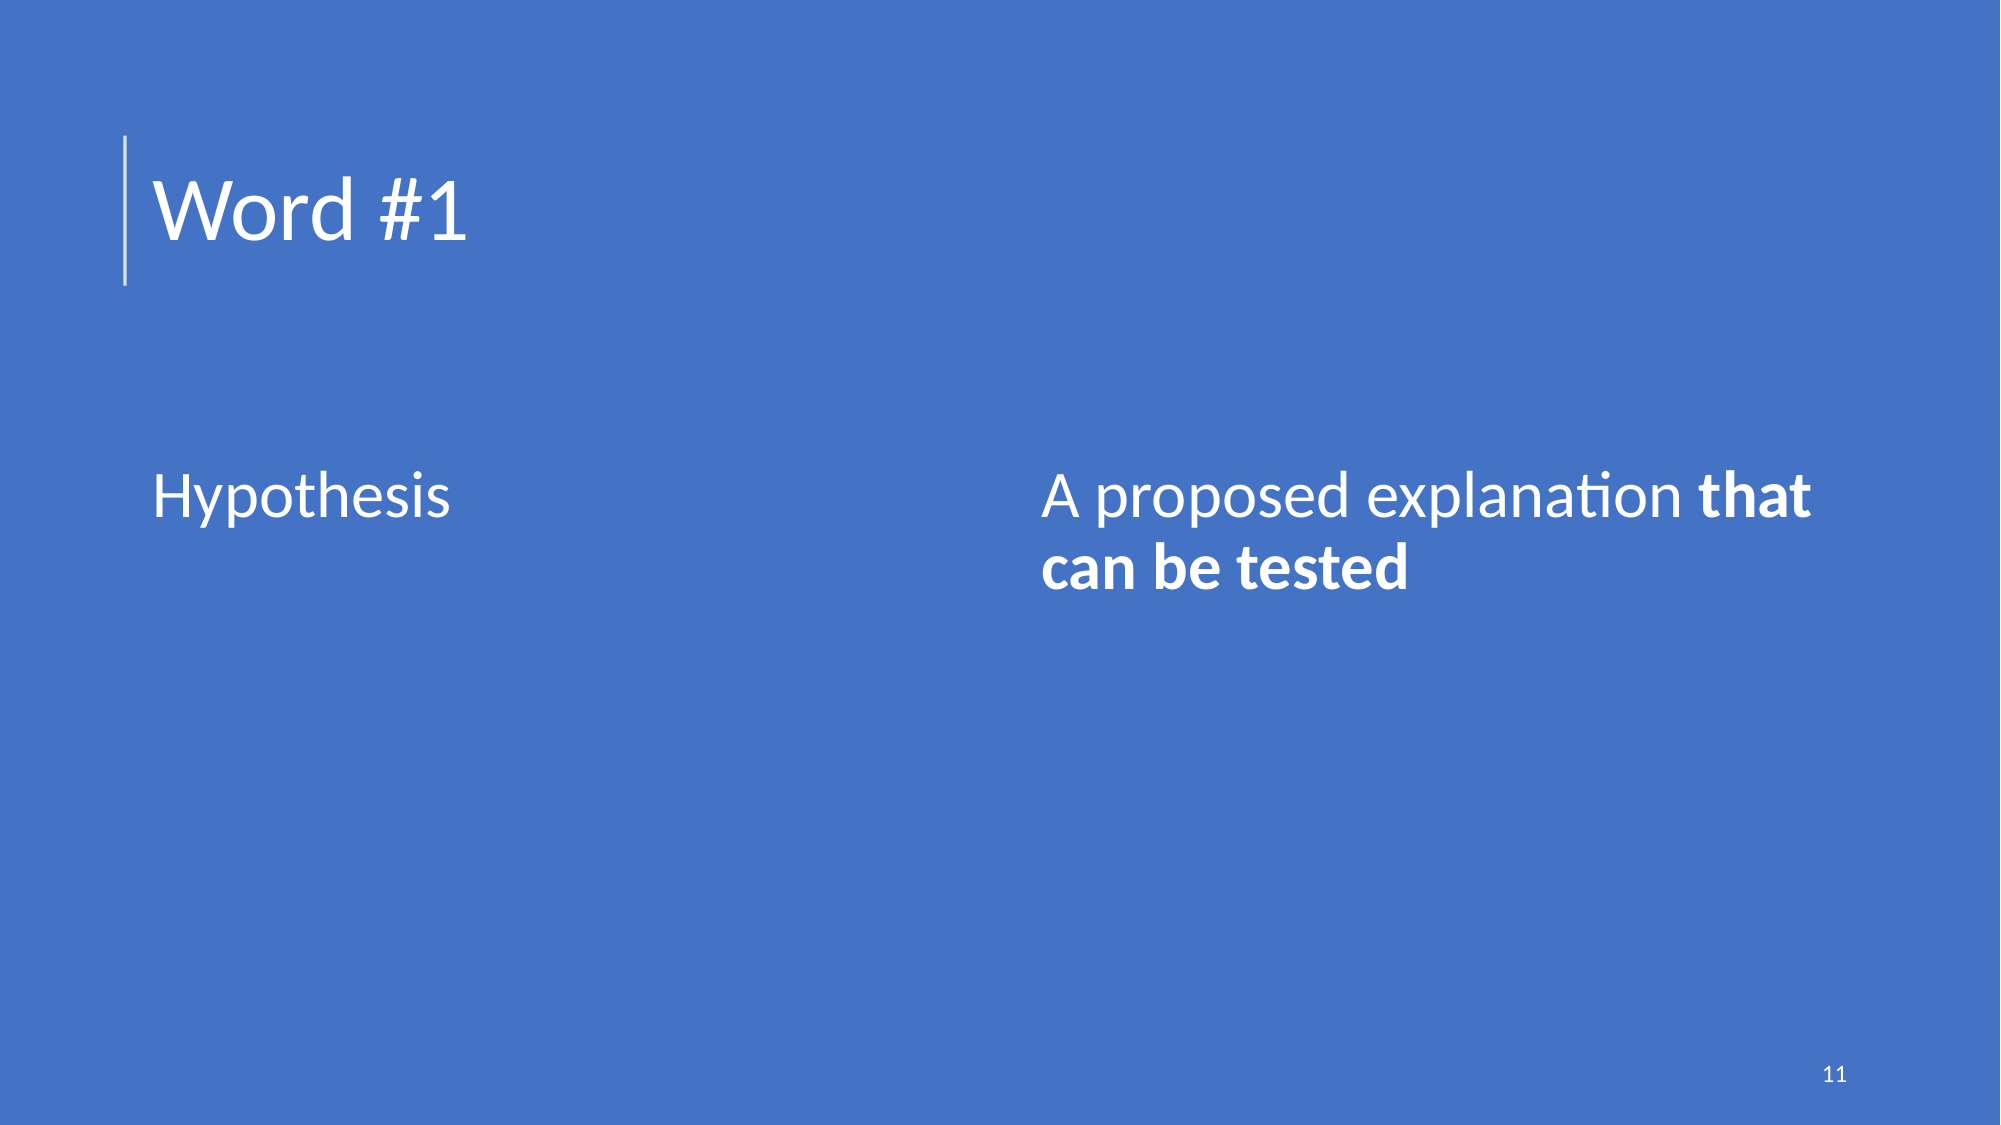

# Word #1

Hypothesis

A proposed explanation that can be tested
11